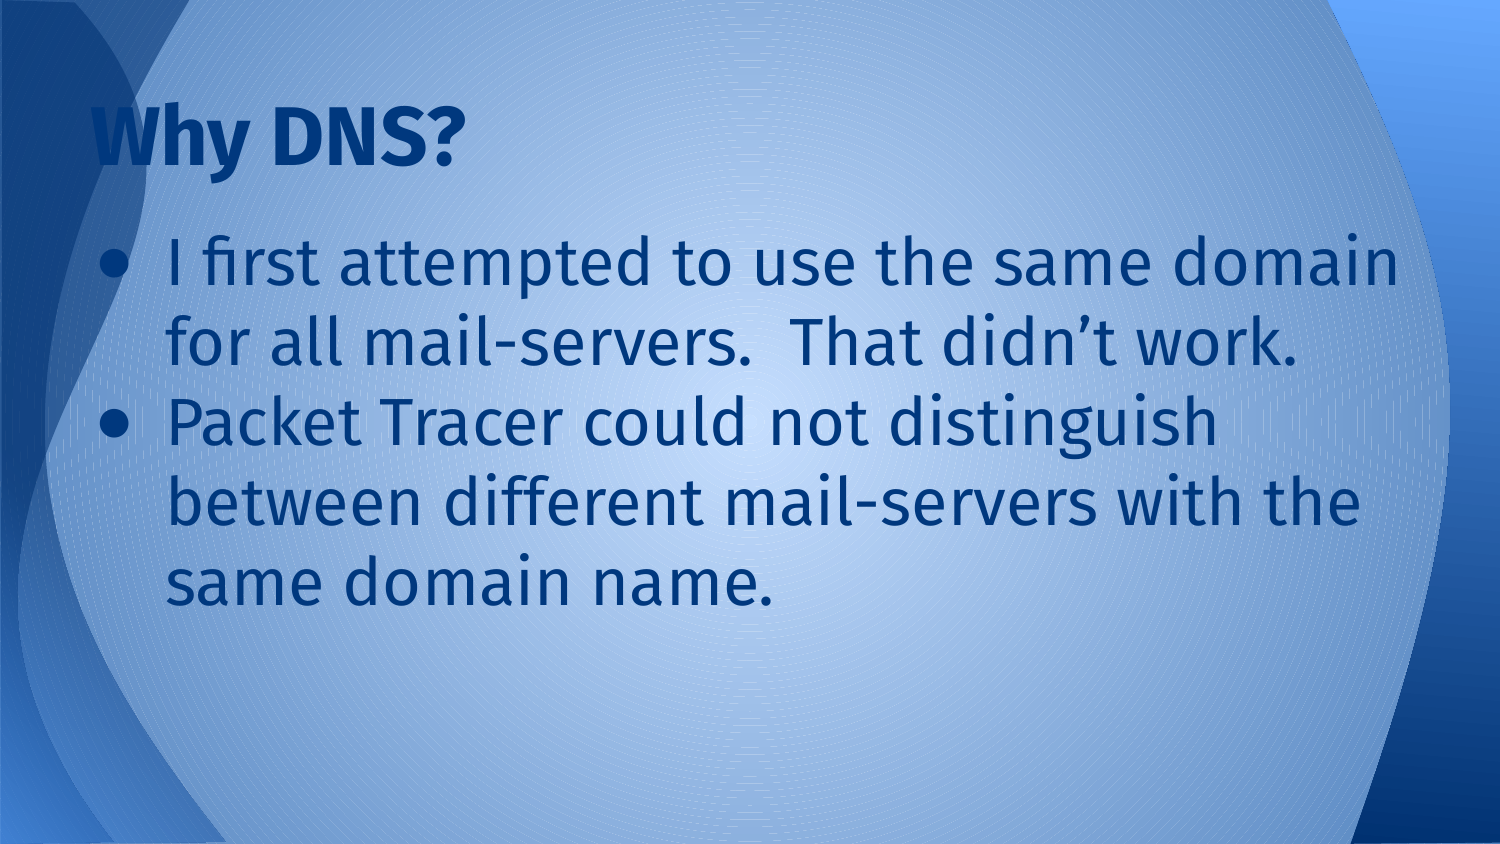

# Why DNS?
I first attempted to use the same domain for all mail-servers.  That didn’t work.
Packet Tracer could not distinguish between different mail-servers with the same domain name.